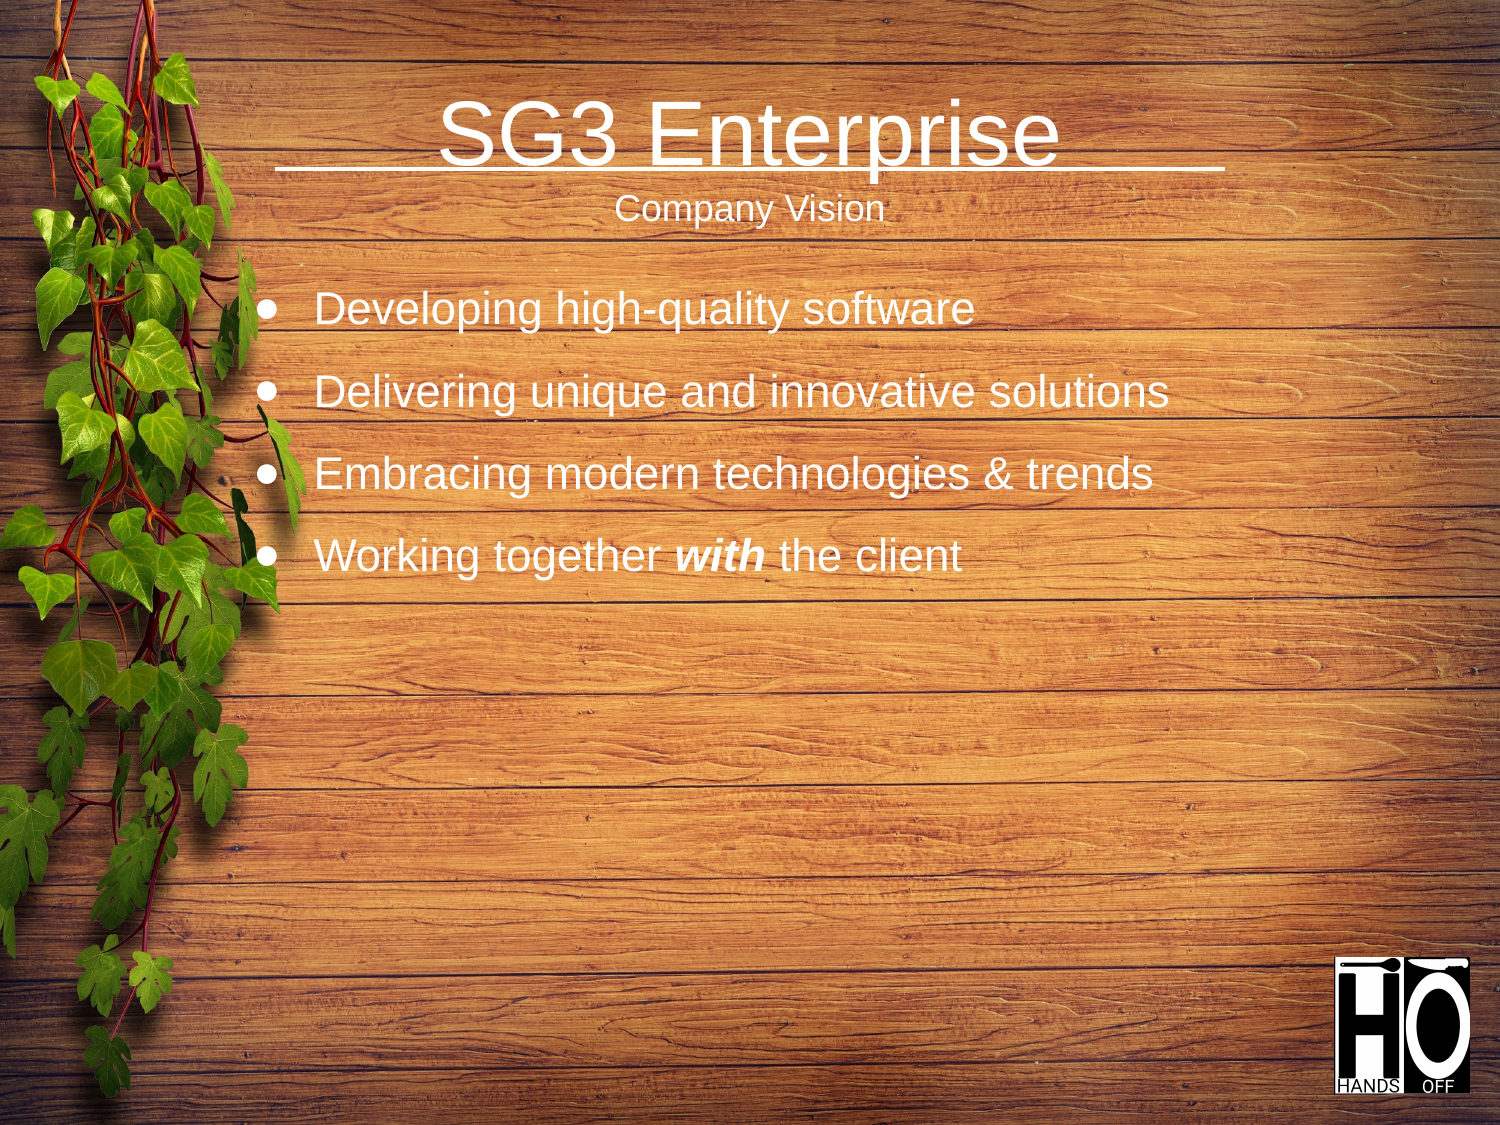

# SG3 Enterprise Company Vision
Developing high-quality software
Delivering unique and innovative solutions
Embracing modern technologies & trends
Working together with the client